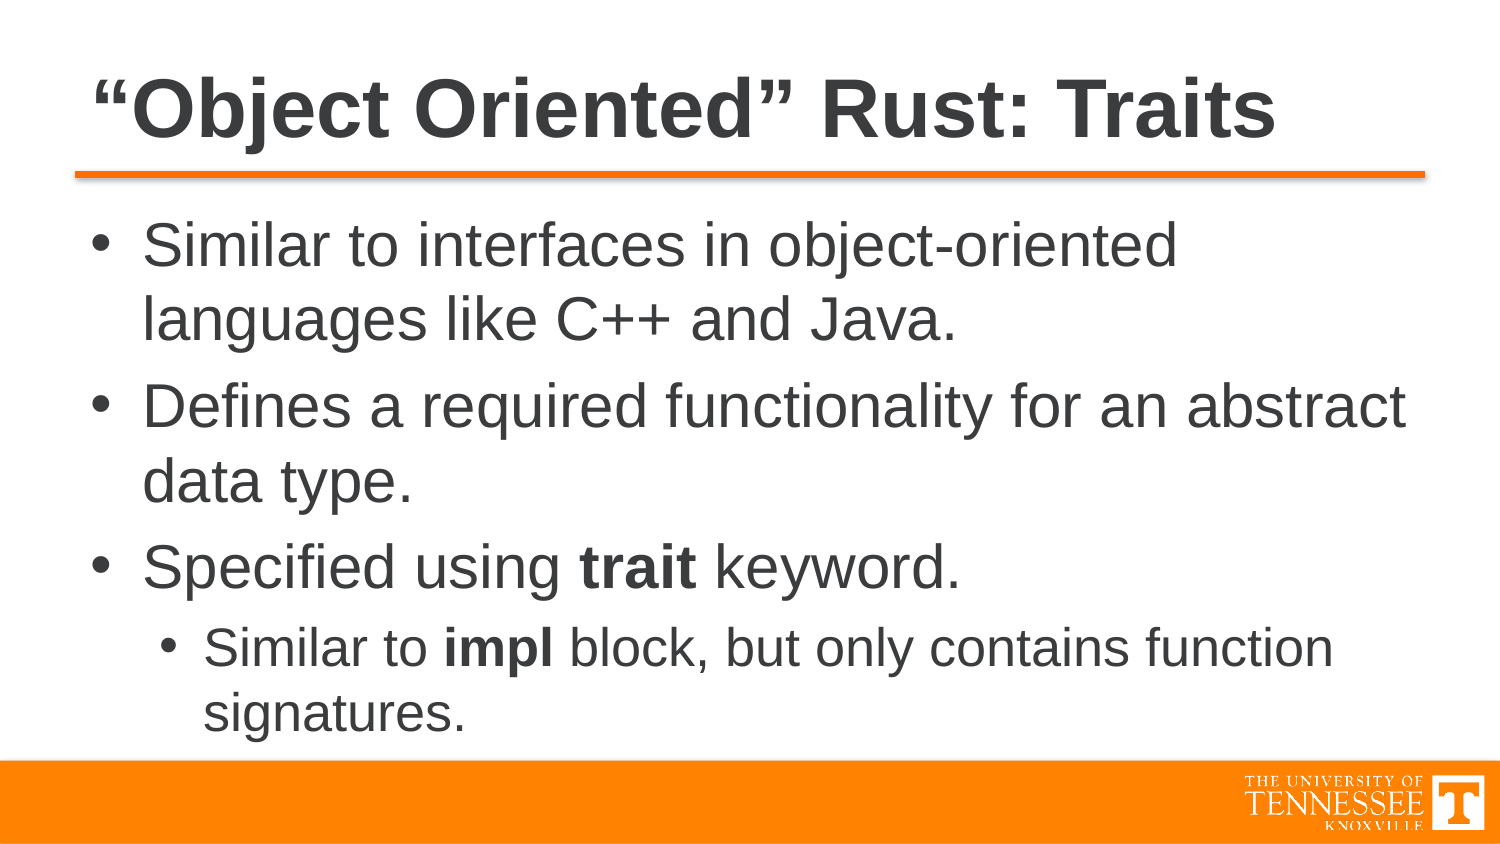

# “Object Oriented” Rust: Traits
Similar to interfaces in object-oriented languages like C++ and Java.
Defines a required functionality for an abstract data type.
Specified using trait keyword.
Similar to impl block, but only contains function signatures.